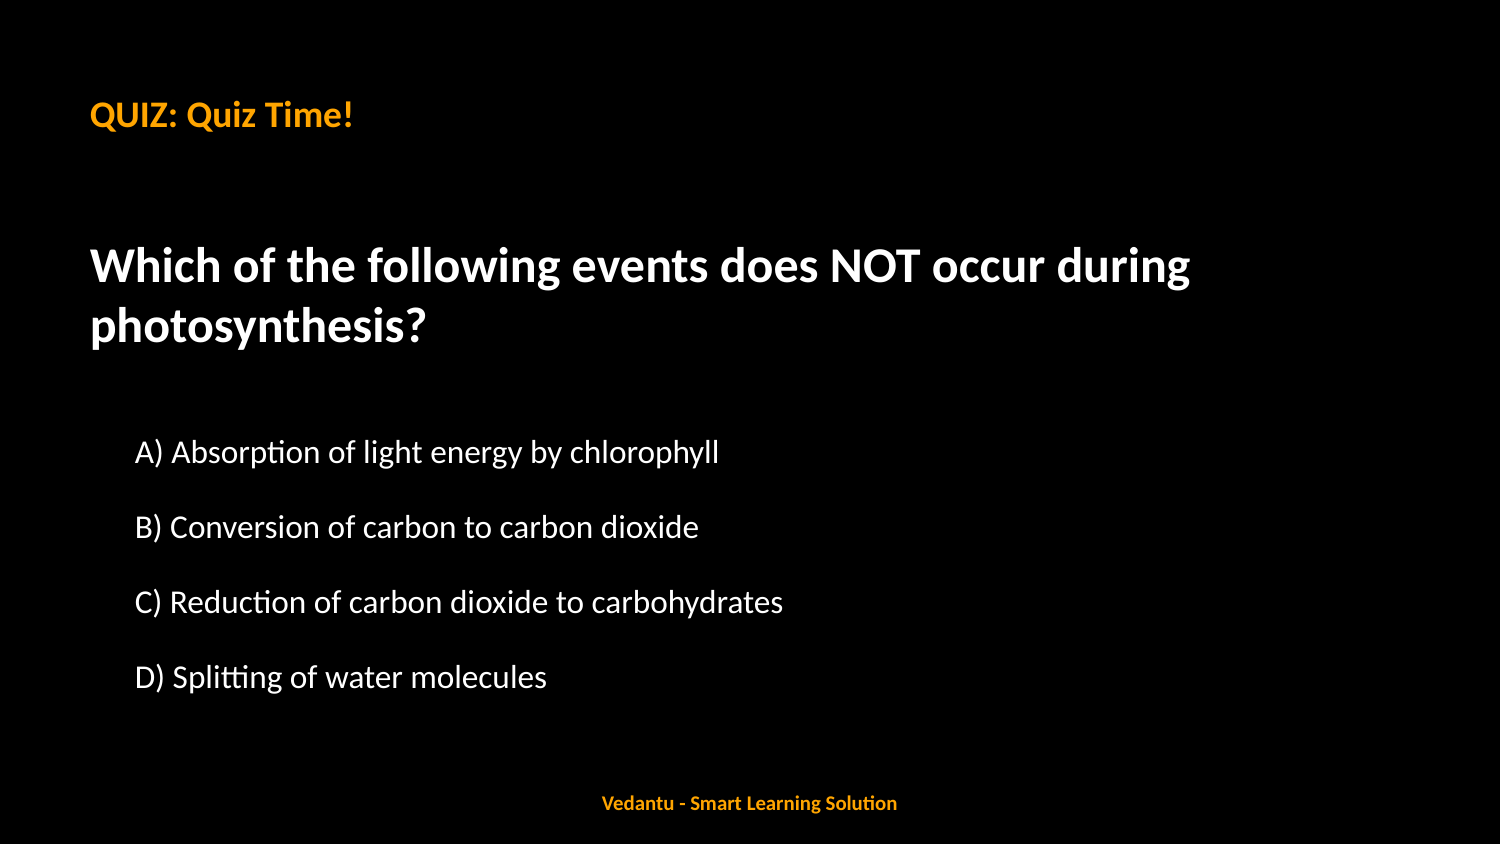

QUIZ: Quiz Time!
Which of the following events does NOT occur during photosynthesis?

A) Absorption of light energy by chlorophyll
B) Conversion of carbon to carbon dioxide
C) Reduction of carbon dioxide to carbohydrates
D) Splitting of water molecules
Vedantu - Smart Learning Solution